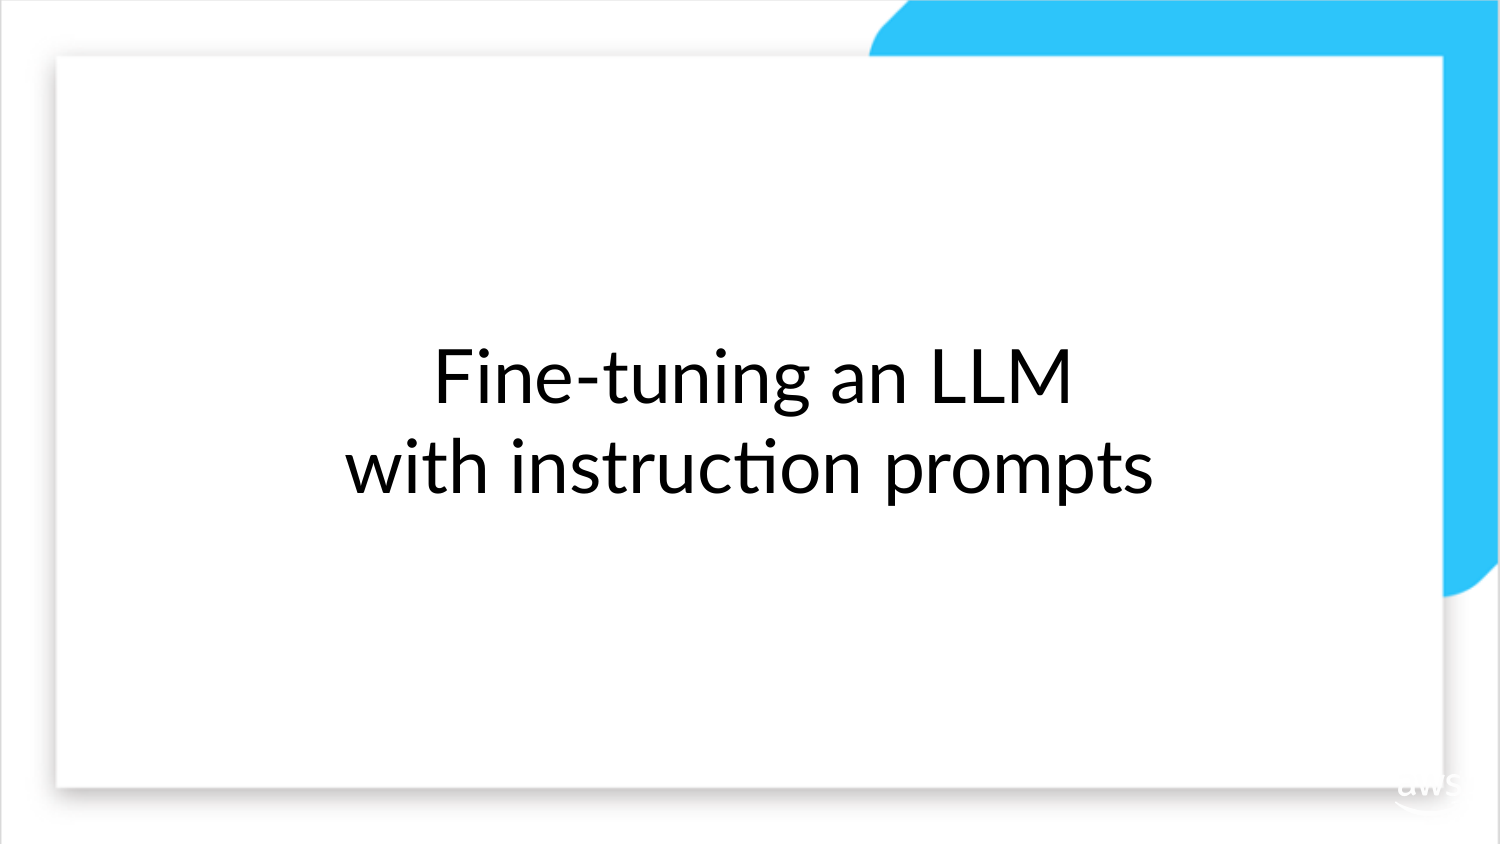

# Fine-tuning an LLM with instruction prompts